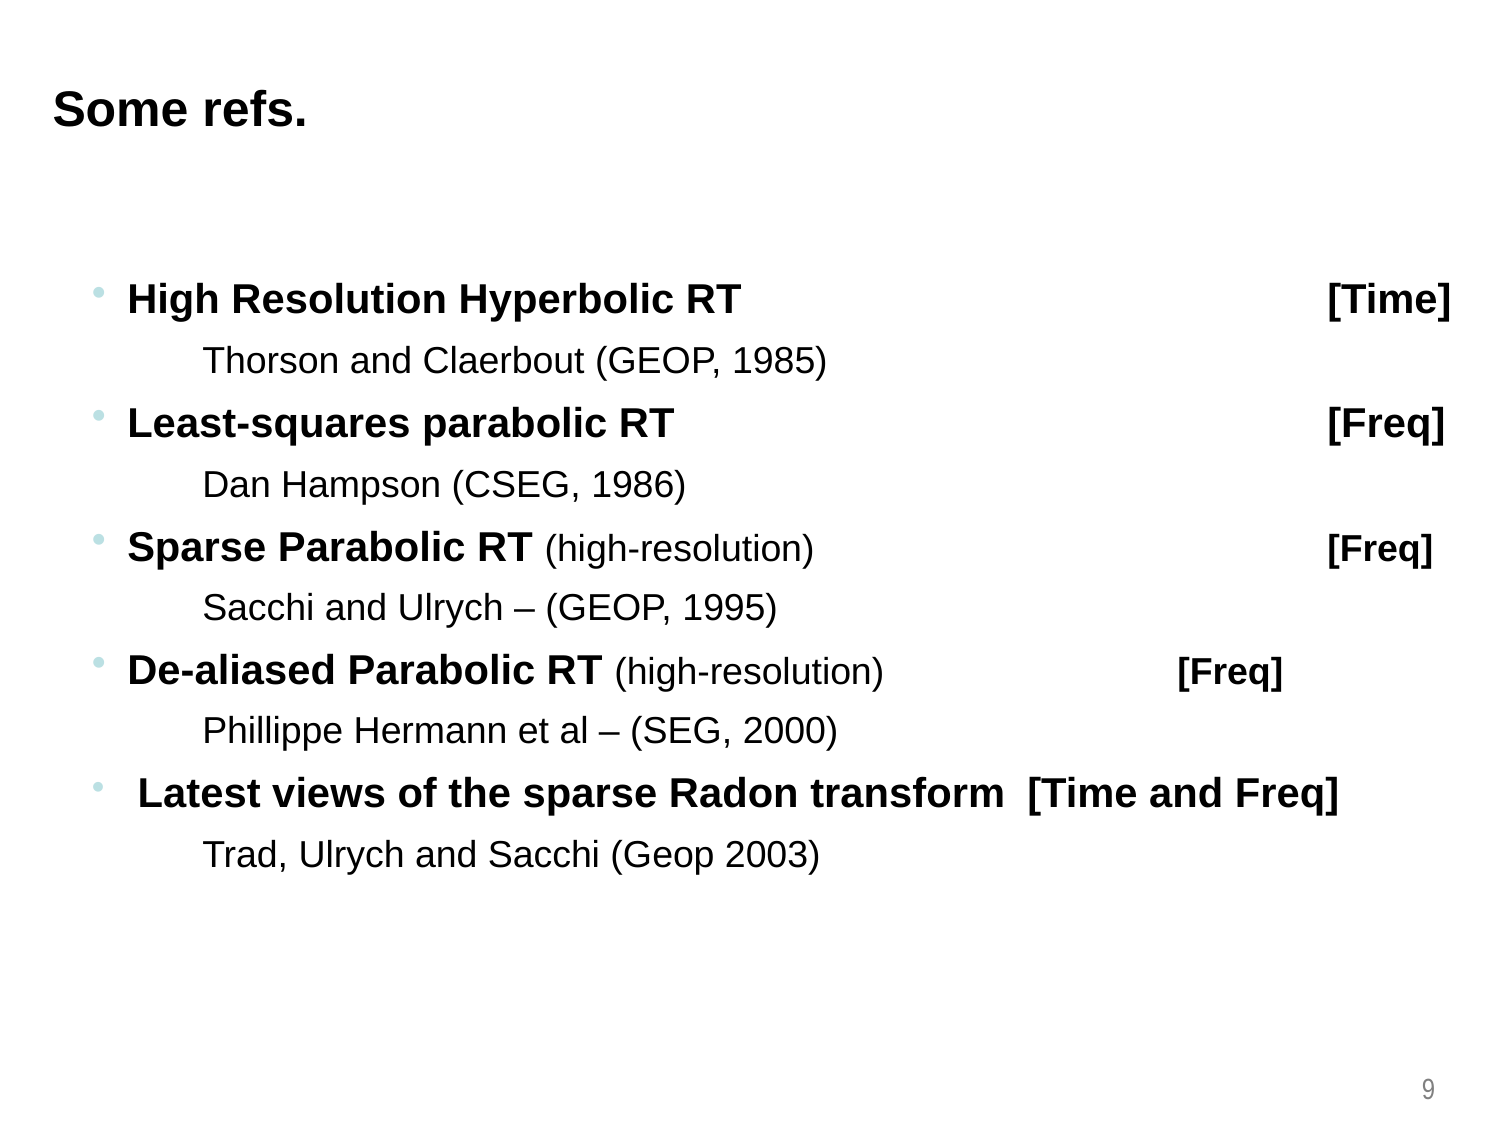

# Some refs.
High Resolution Hyperbolic RT				[Time]
Thorson and Claerbout (GEOP, 1985)
Least-squares parabolic RT				[Freq]
Dan Hampson (CSEG, 1986)
Sparse Parabolic RT (high-resolution)				[Freq]
Sacchi and Ulrych – (GEOP, 1995)
De-aliased Parabolic RT (high-resolution)			[Freq]
Phillippe Hermann et al – (SEG, 2000)
 Latest views of the sparse Radon transform	[Time and Freq]
Trad, Ulrych and Sacchi (Geop 2003)

9